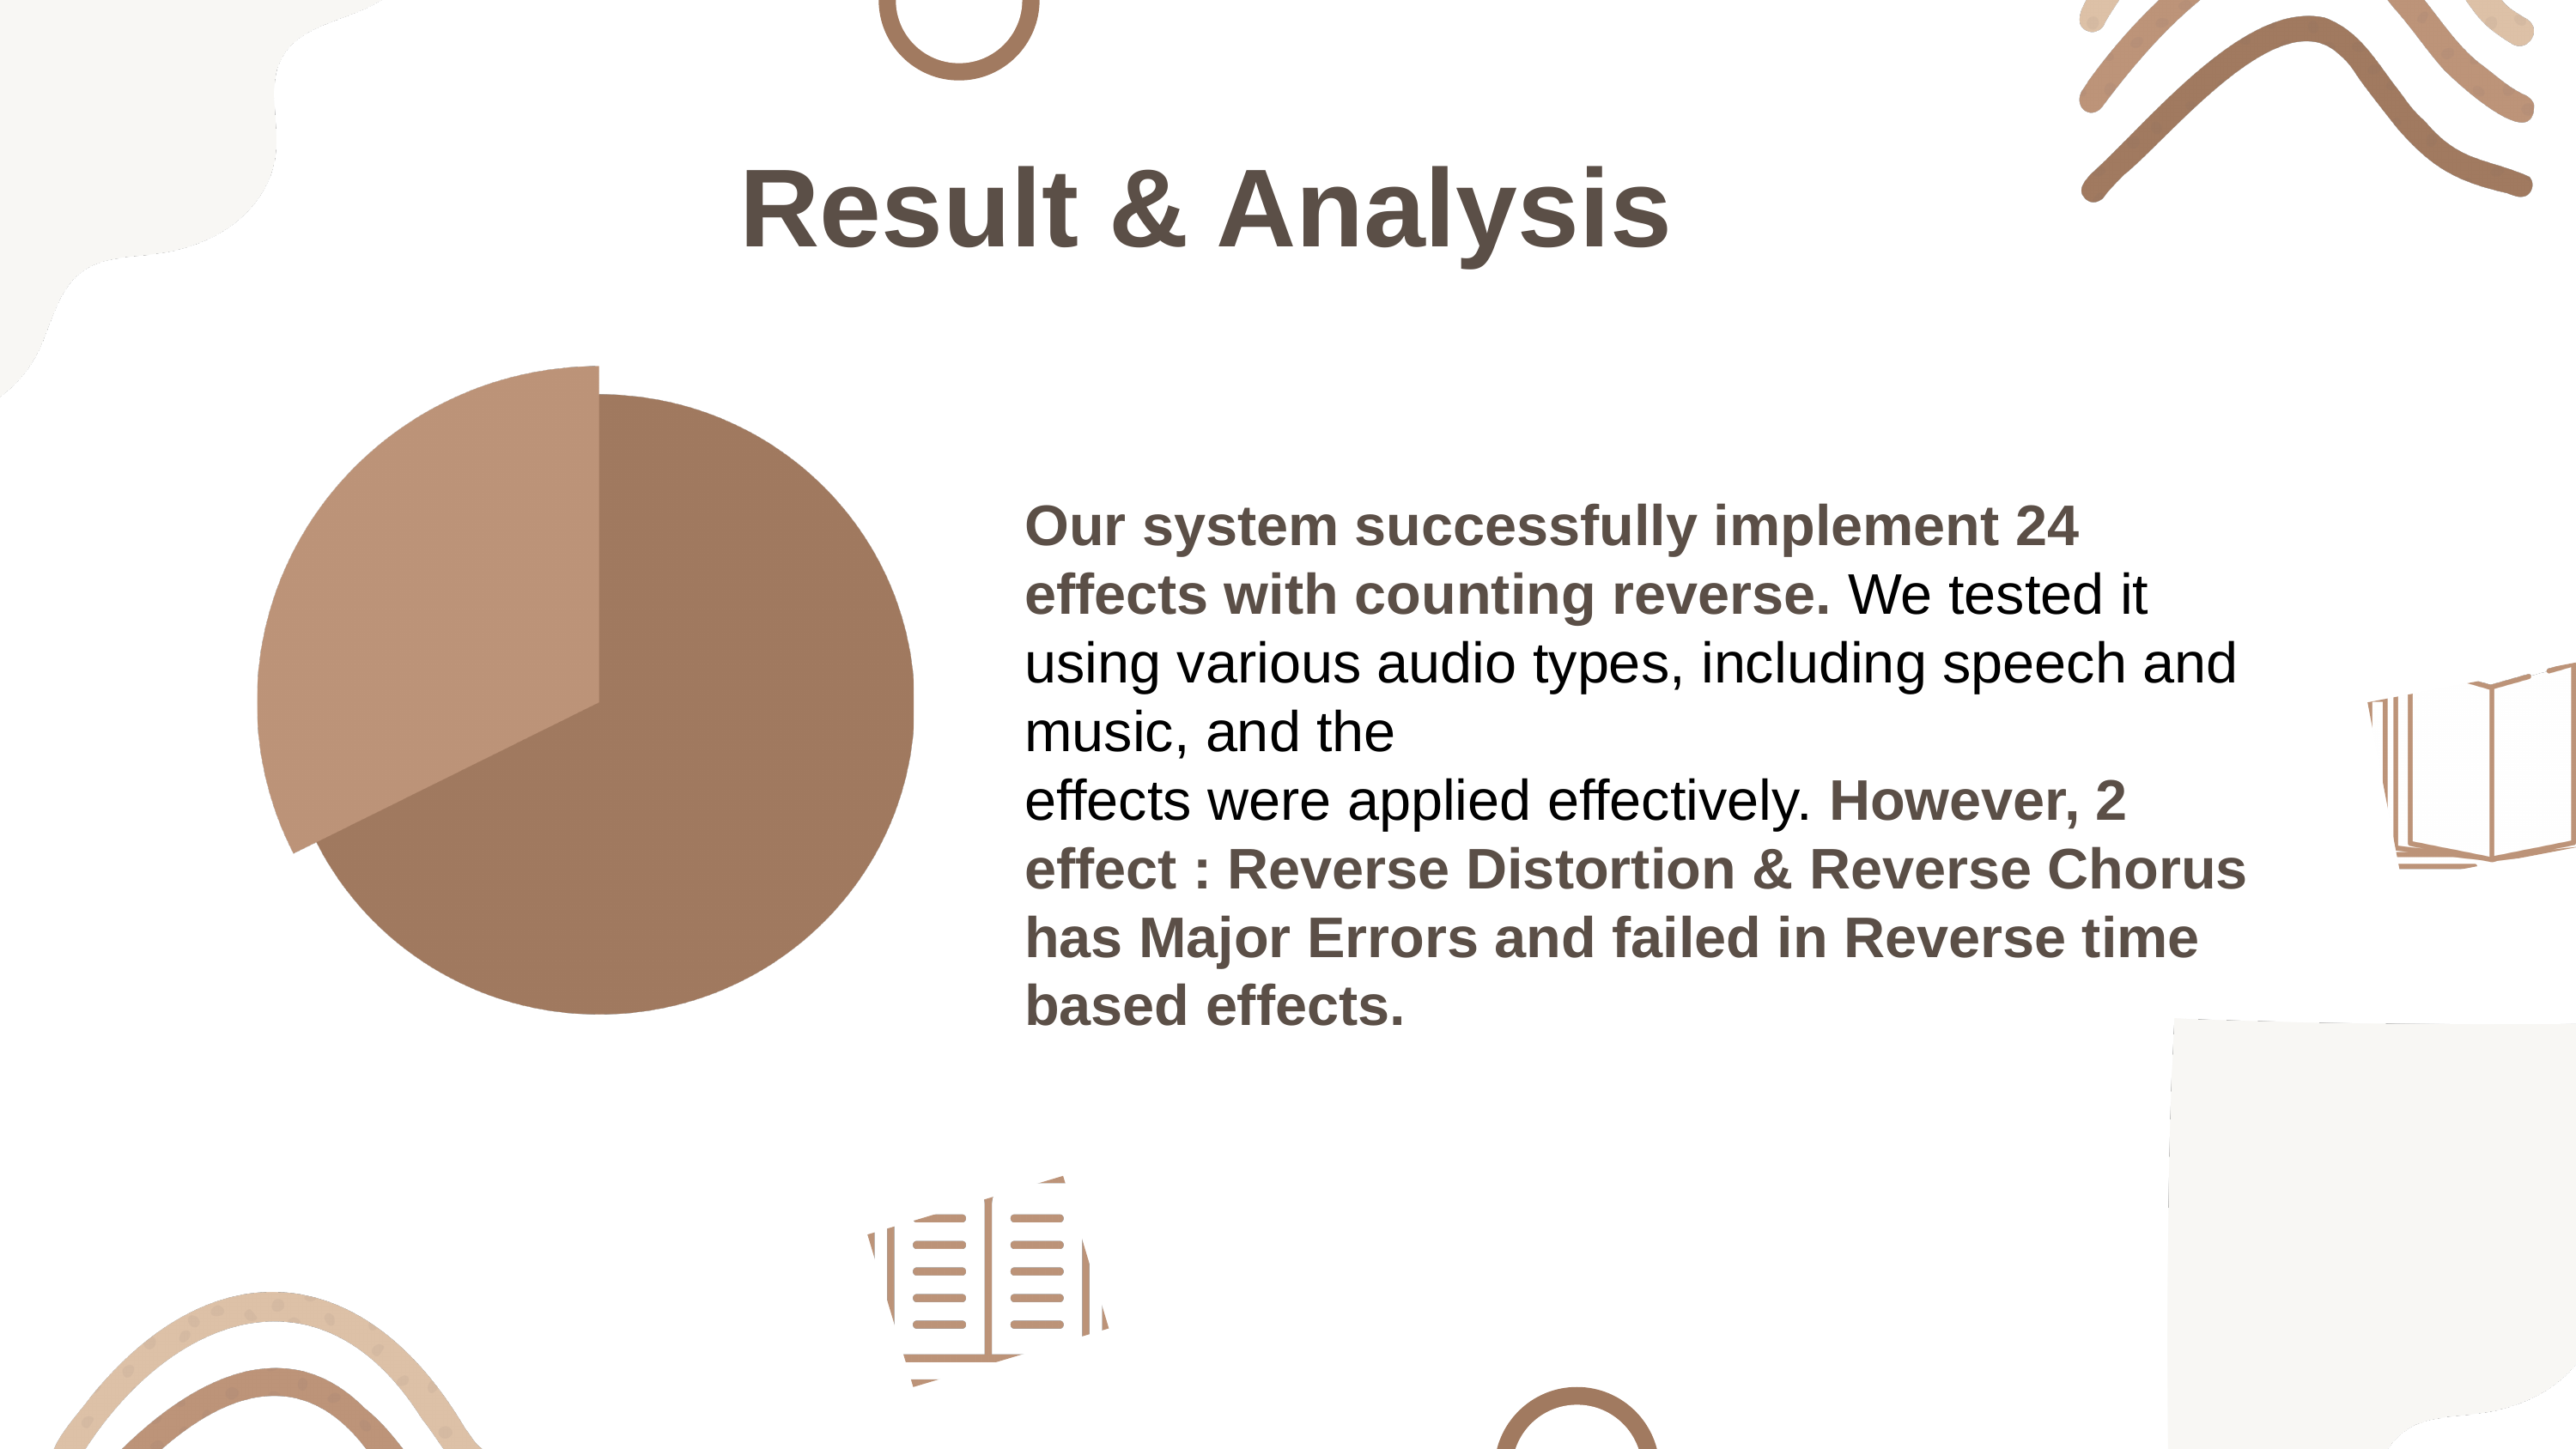

Result & Analysis

Our system successfully implement 24 effects with counting reverse. We tested it using various audio types, including speech and music, and the
effects were applied effectively. However, 2 effect : Reverse Distortion & Reverse Chorus has Major Errors and failed in Reverse time based effects.